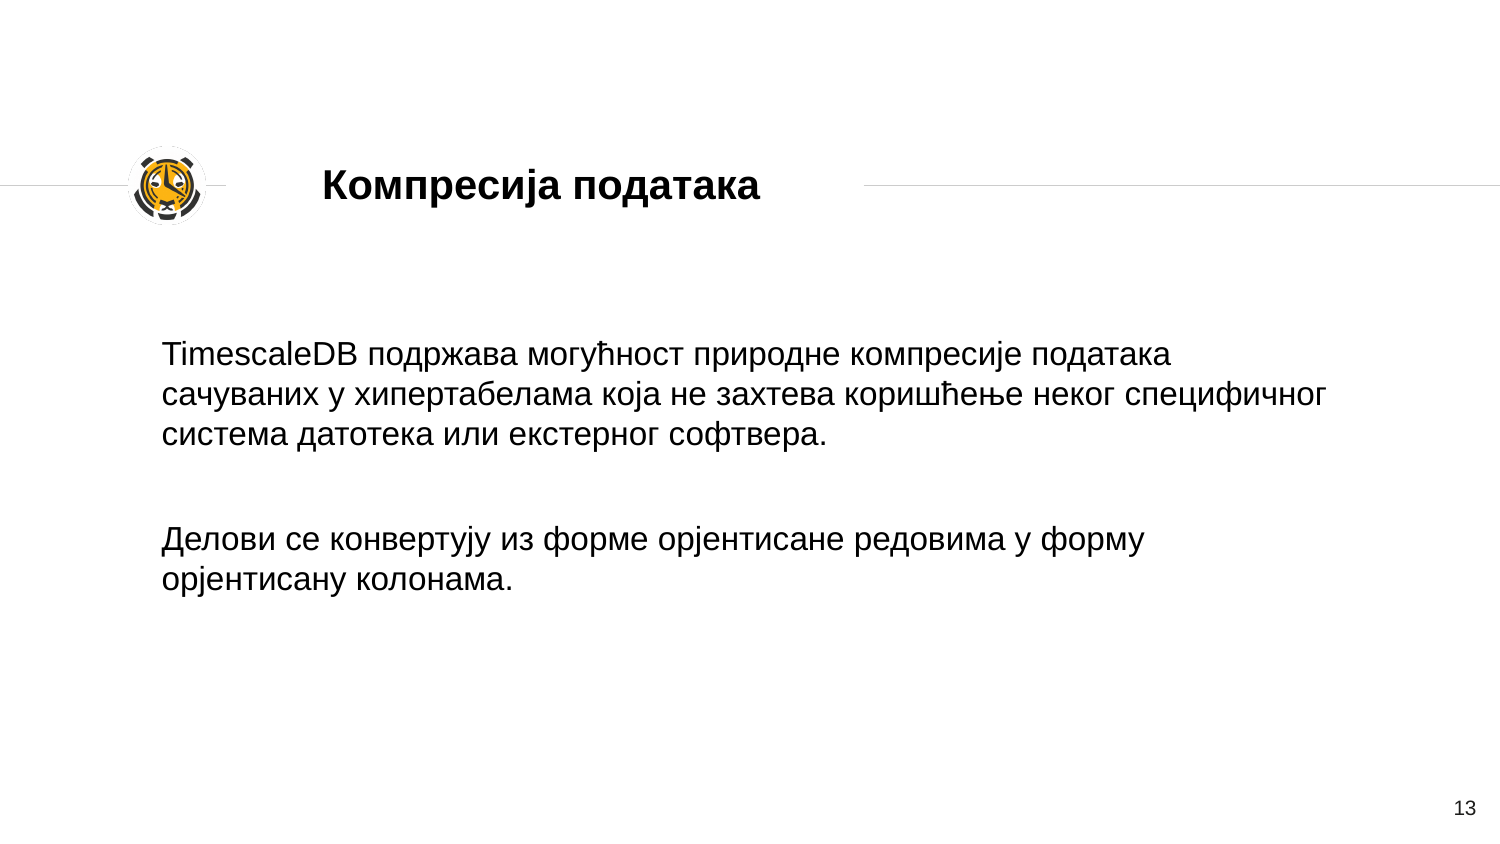

# Компресија података

TimescaleDB подржава могућност природне компресије података сачуваних у хипертабелама која не захтева коришћење неког специфичног система датотека или екстерног софтвера.

Делови се конвертују из форме орјентисане редовима у форму орјентисану колонама.
13